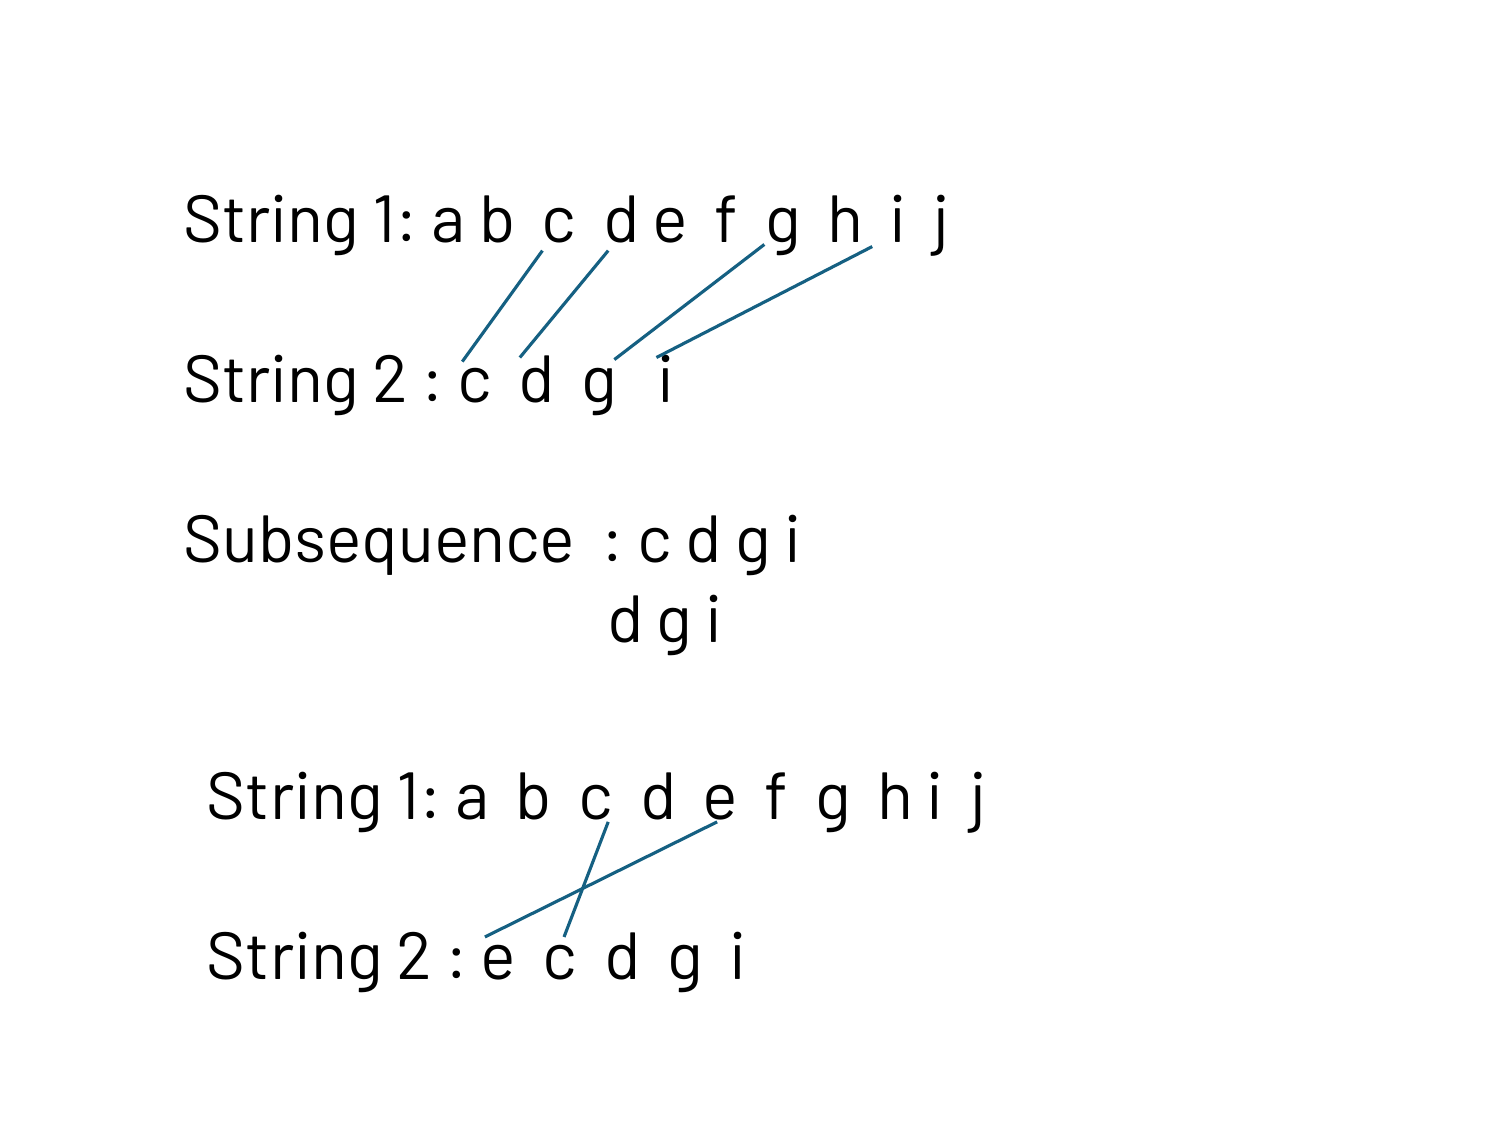

String 1: a b  c  d e  f  g  h  i  j

String 2 : c  d  g   i

Subsequence  : c d g i
                                d g i
String 1: a  b  c  d  e  f  g  h i  j

String 2 : e  c  d  g  i